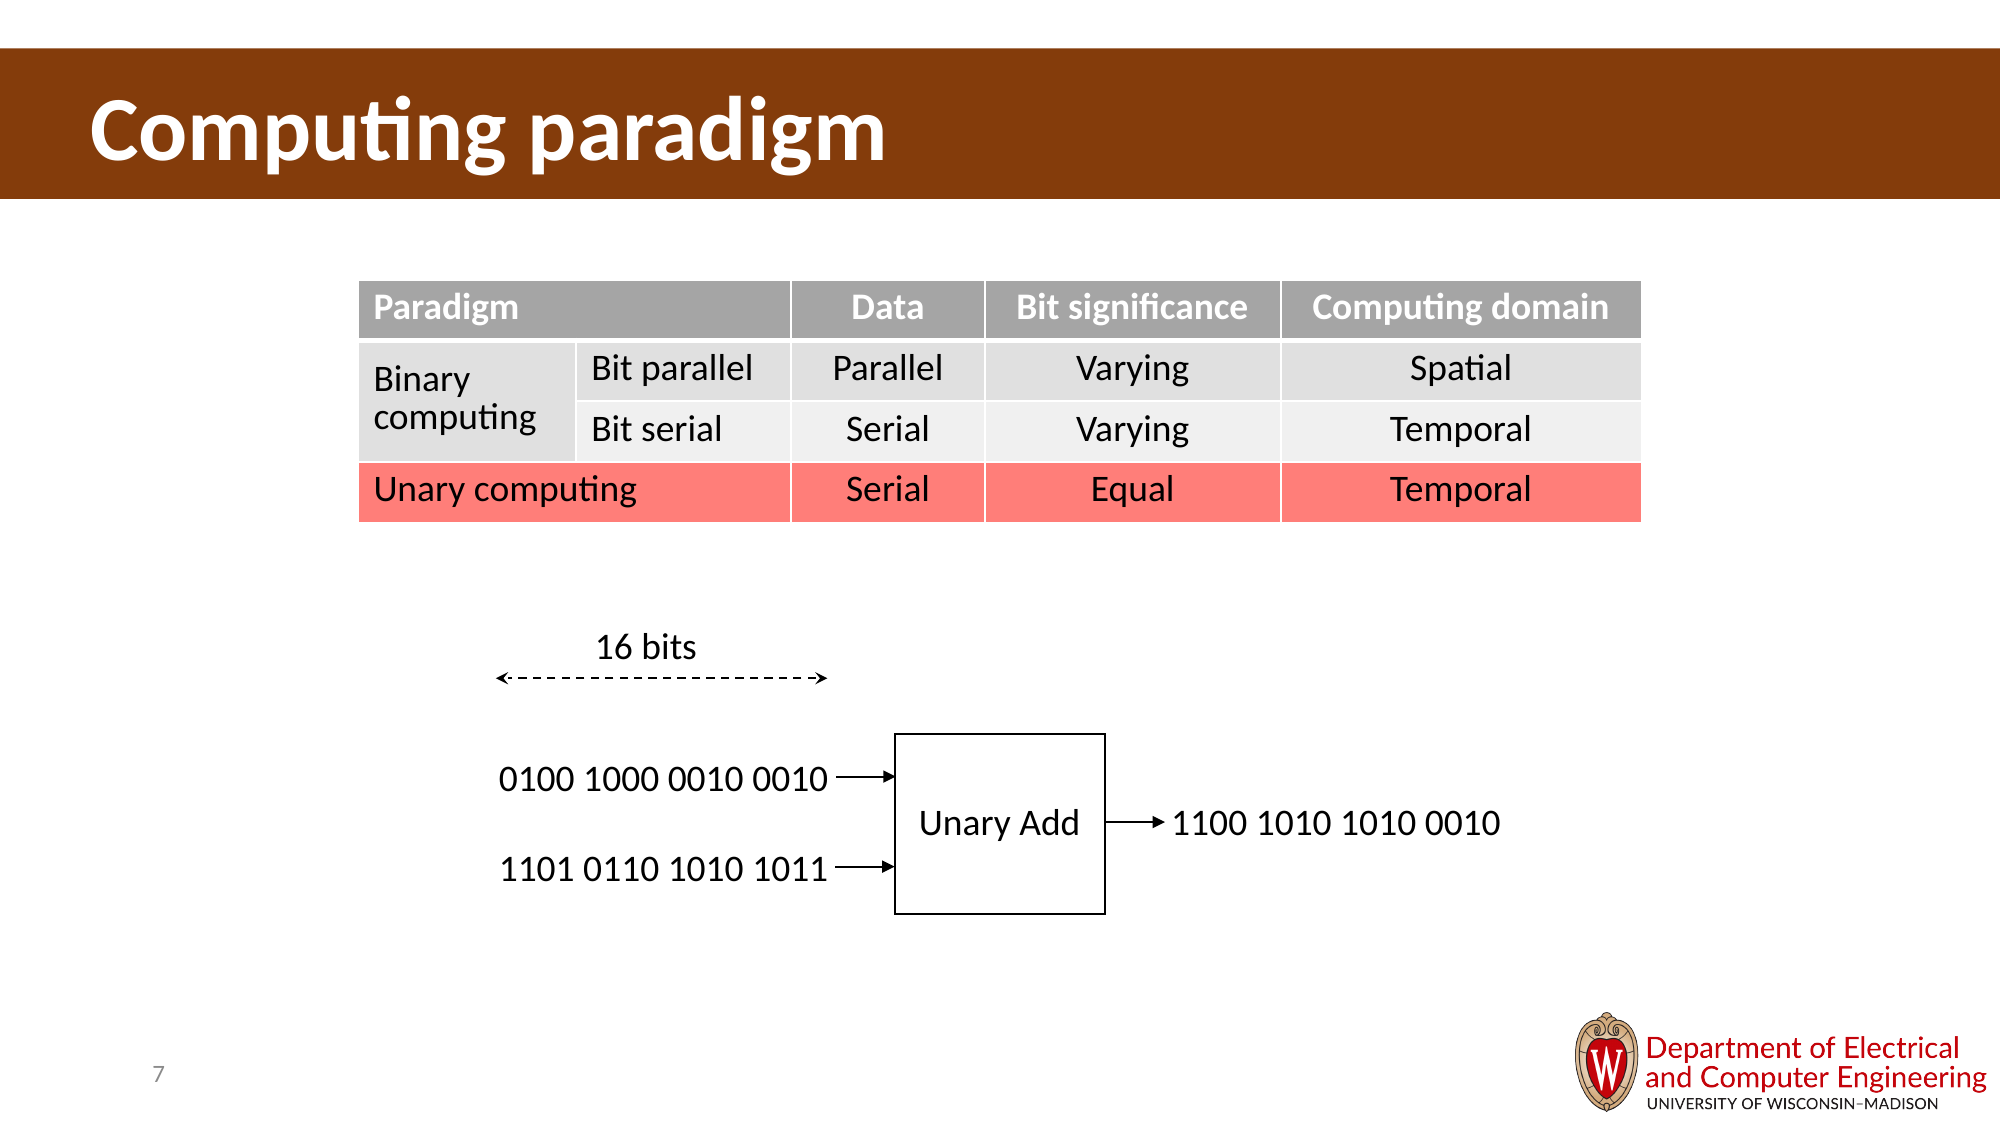

Computing paradigm
| Paradigm |  | Data | Bit significance | Computing domain |
| --- | --- | --- | --- | --- |
| Binary computing | Bit parallel | Parallel | Varying | Spatial |
|  | Bit serial | Serial | Varying | Temporal |
| Unary computing |  | Serial | Equal | Temporal |
16 bits

0100 1000 0010 0010
Unary Add
1100 1010 1010 0010
1101 0110 1010 1011
7